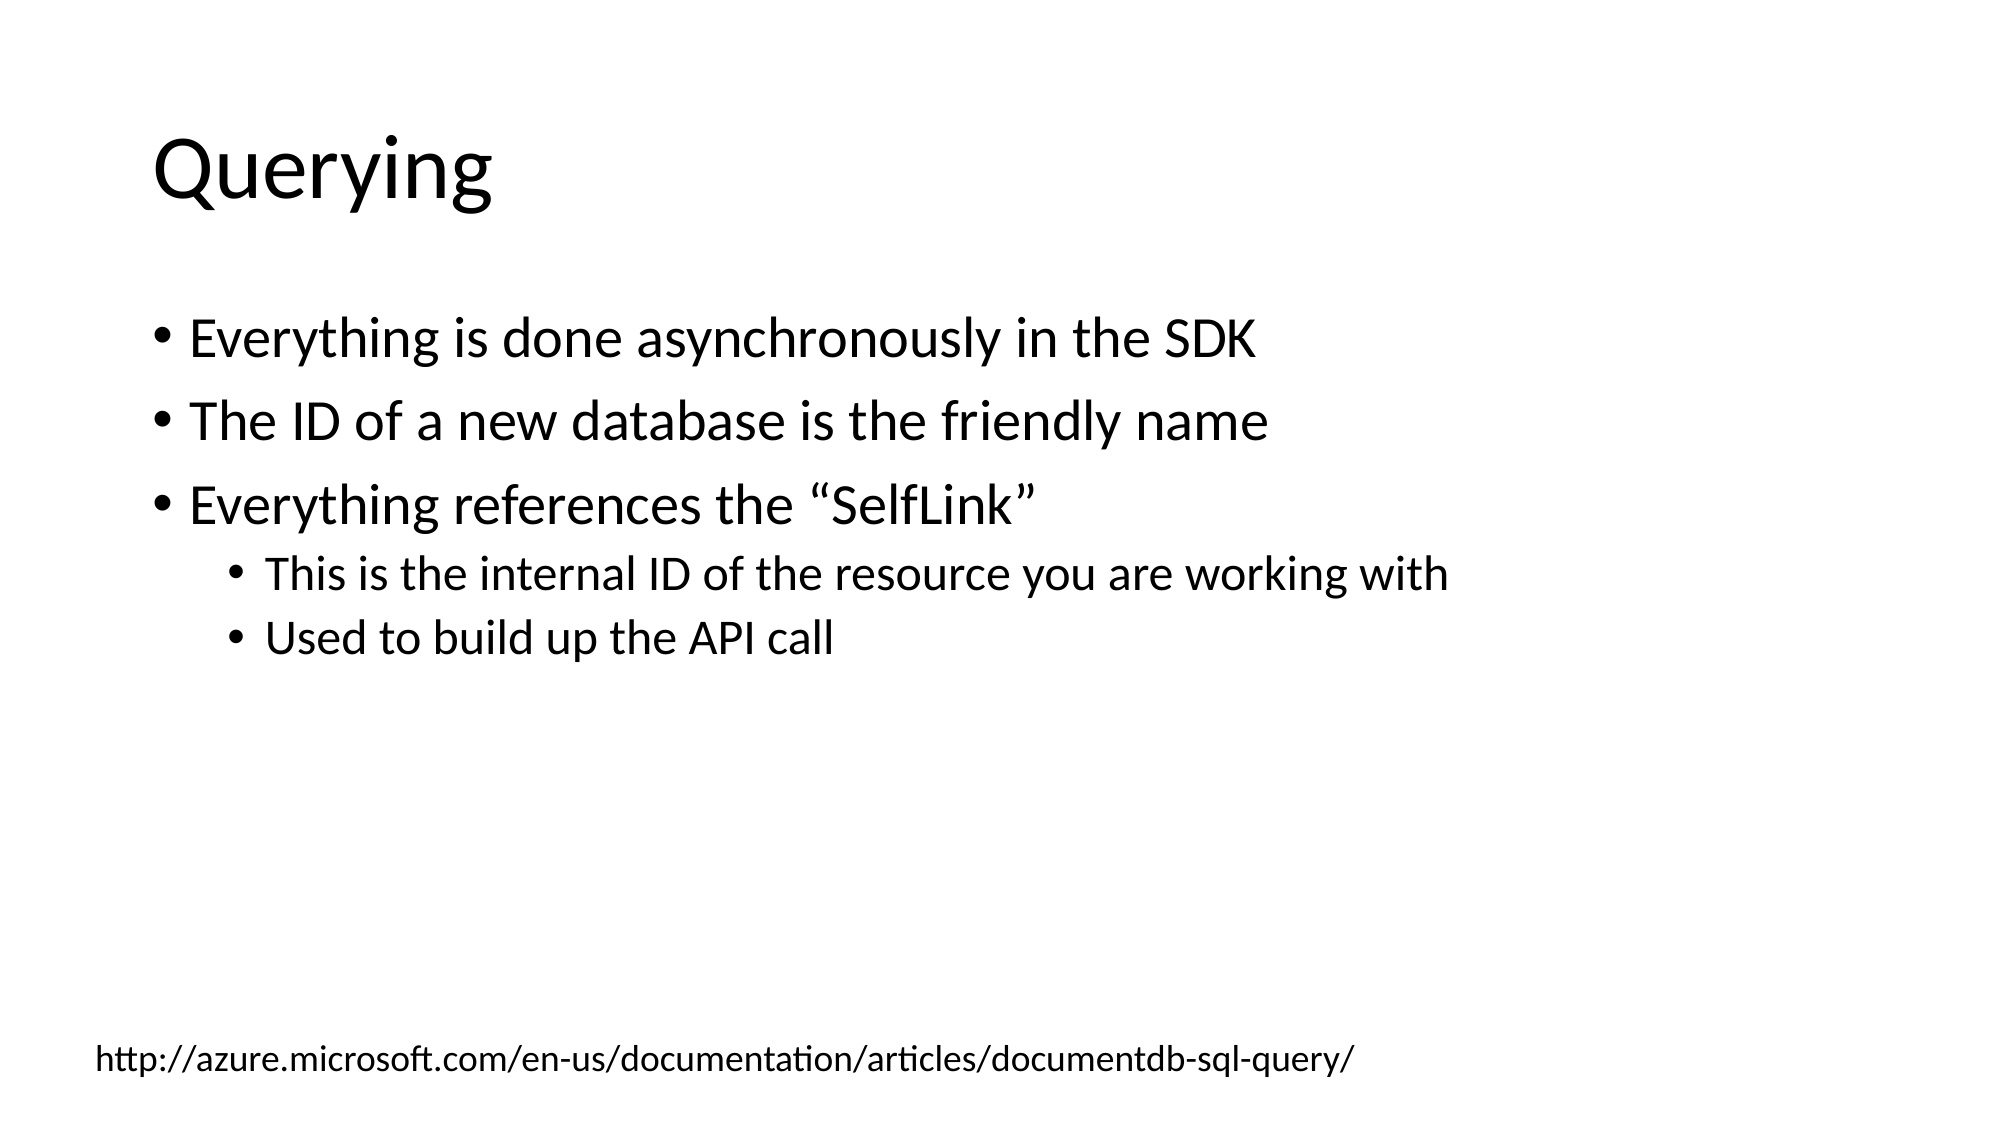

# Querying
Everything is done asynchronously in the SDK
The ID of a new database is the friendly name
Everything references the “SelfLink”
This is the internal ID of the resource you are working with
Used to build up the API call
http://azure.microsoft.com/en-us/documentation/articles/documentdb-sql-query/